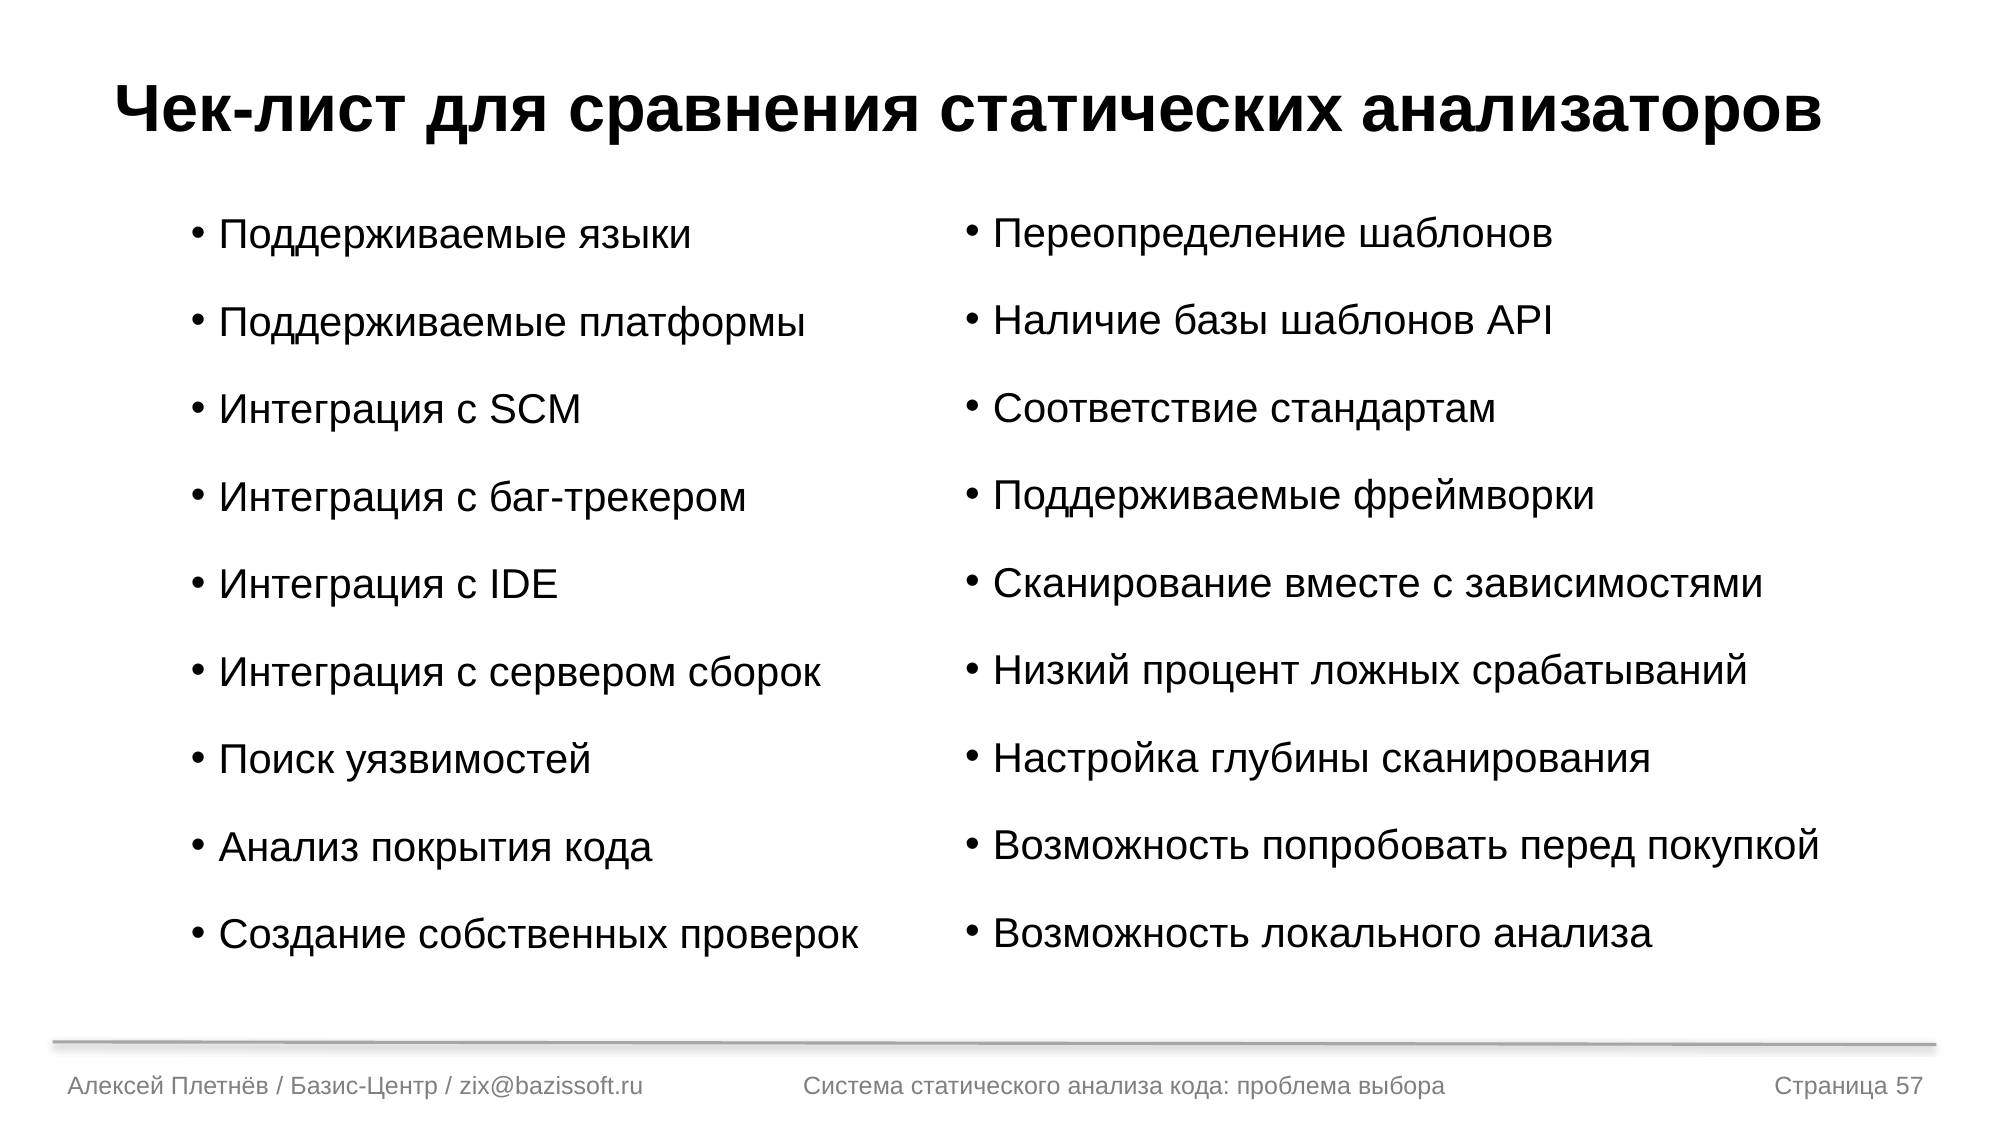

# Чек-лист для сравнения статических анализаторов
Переопределение шаблонов
Наличие базы шаблонов API
Соответствие стандартам
Поддерживаемые фреймворки
Сканирование вместе с зависимостями
Низкий процент ложных срабатываний
Настройка глубины сканирования
Возможность попробовать перед покупкой
Возможность локального анализа

Поддерживаемые языки
Поддерживаемые платформы
Интеграция с SCM
Интеграция с баг-трекером
Интеграция с IDE
Интеграция с сервером сборок
Поиск уязвимостей
Анализ покрытия кода
Создание собственных проверок